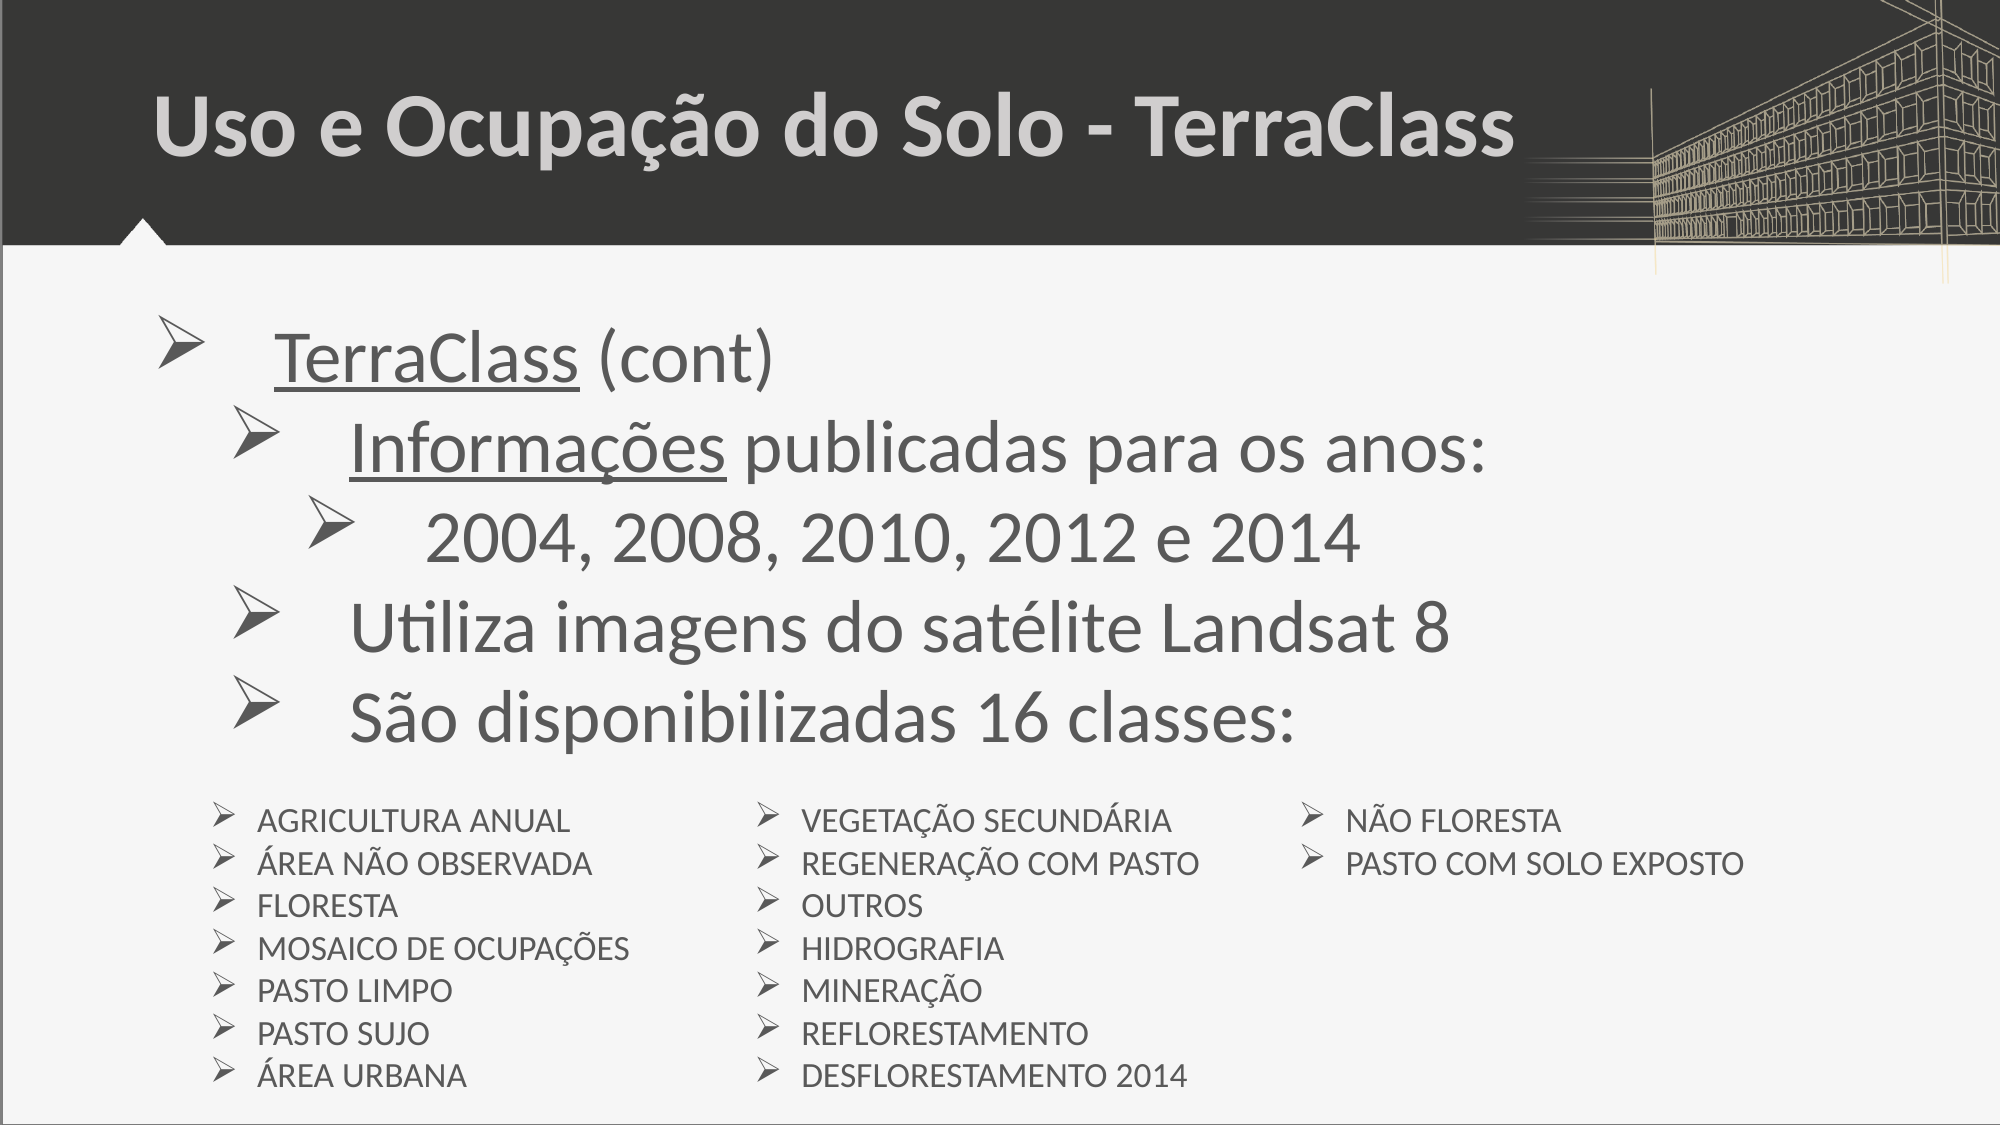

# Uso e Ocupação do Solo - TerraClass
TerraClass (cont)
Informações publicadas para os anos:
2004, 2008, 2010, 2012 e 2014
Utiliza imagens do satélite Landsat 8
São disponibilizadas 16 classes:
AGRICULTURA ANUAL
ÁREA NÃO OBSERVADA
FLORESTA
MOSAICO DE OCUPAÇÕES
PASTO LIMPO
PASTO SUJO
ÁREA URBANA
VEGETAÇÃO SECUNDÁRIA
REGENERAÇÃO COM PASTO
OUTROS
HIDROGRAFIA
MINERAÇÃO
REFLORESTAMENTO
DESFLORESTAMENTO 2014
NÃO FLORESTA
PASTO COM SOLO EXPOSTO